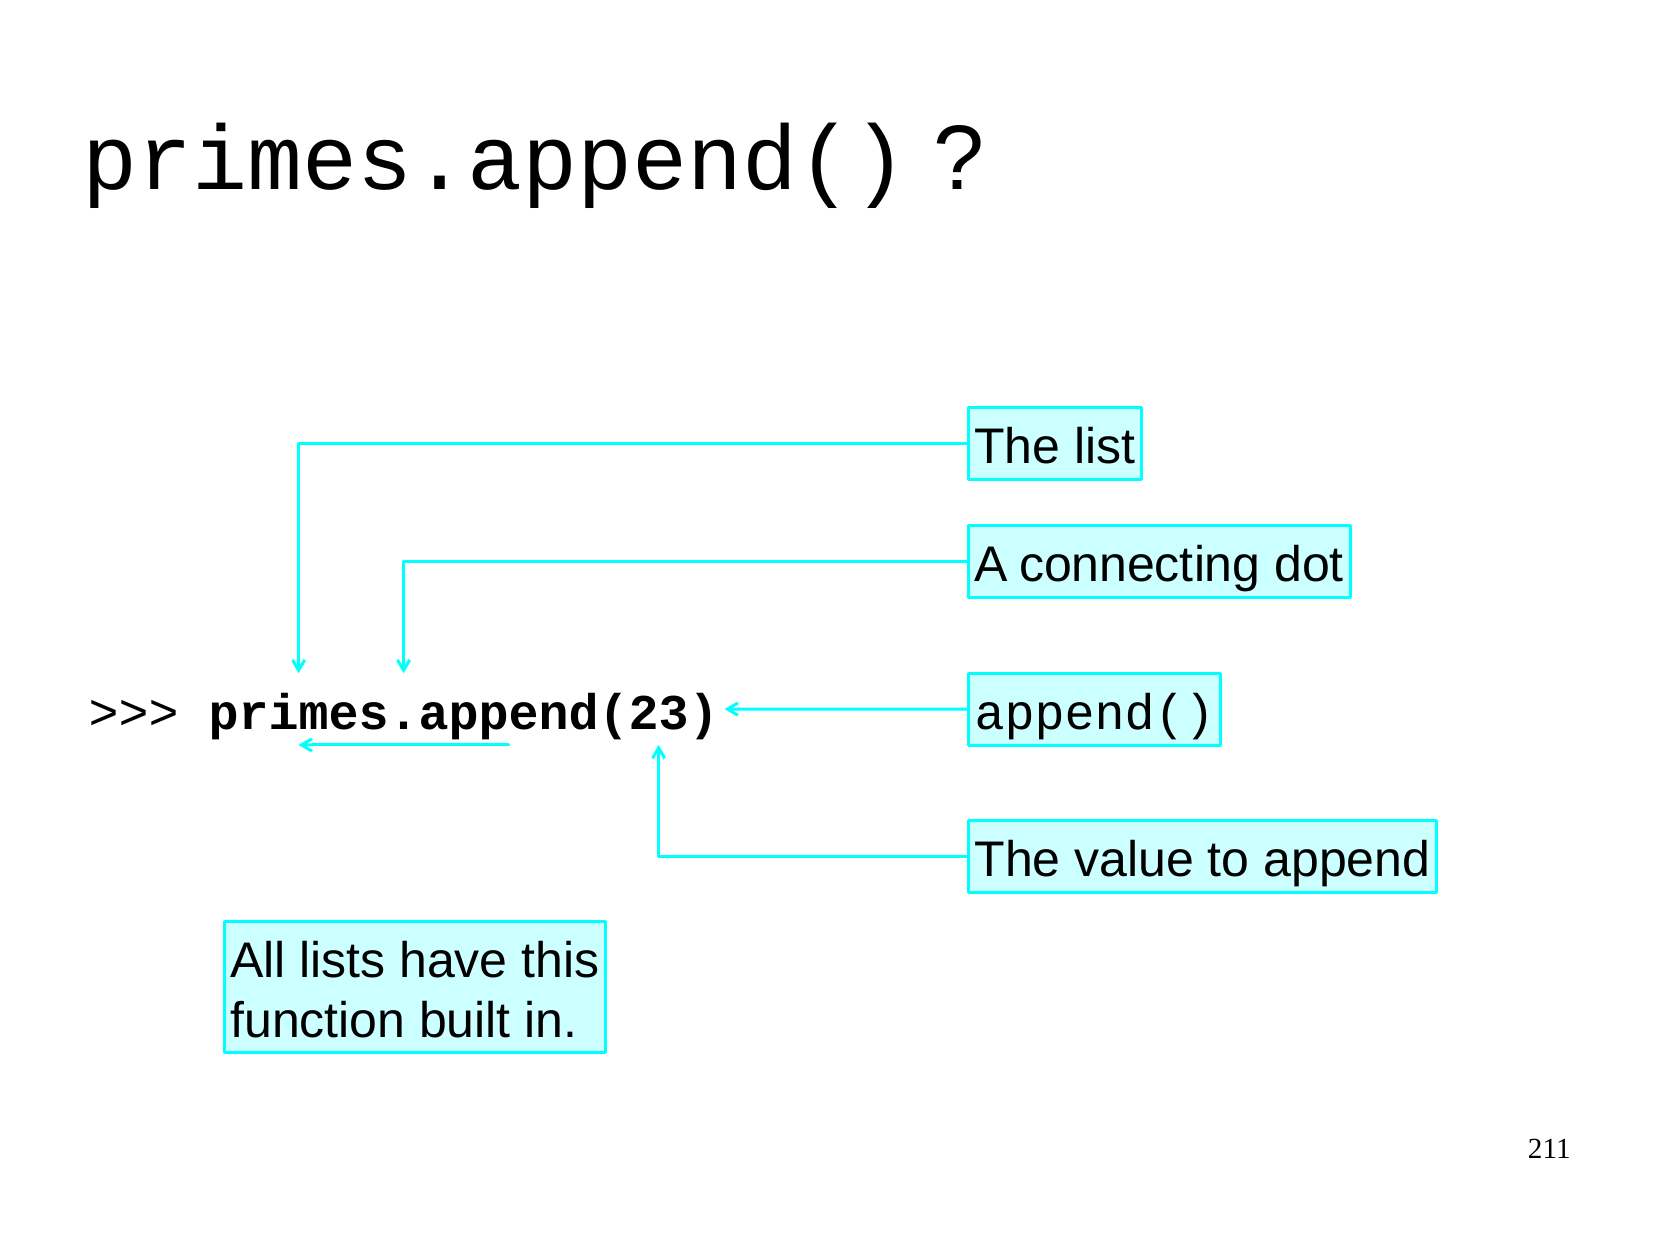

primes.append() ?
The list
A connecting dot
>>>
primes
.
append
(23)
append()
The value to append
All lists have this
function built in.
211